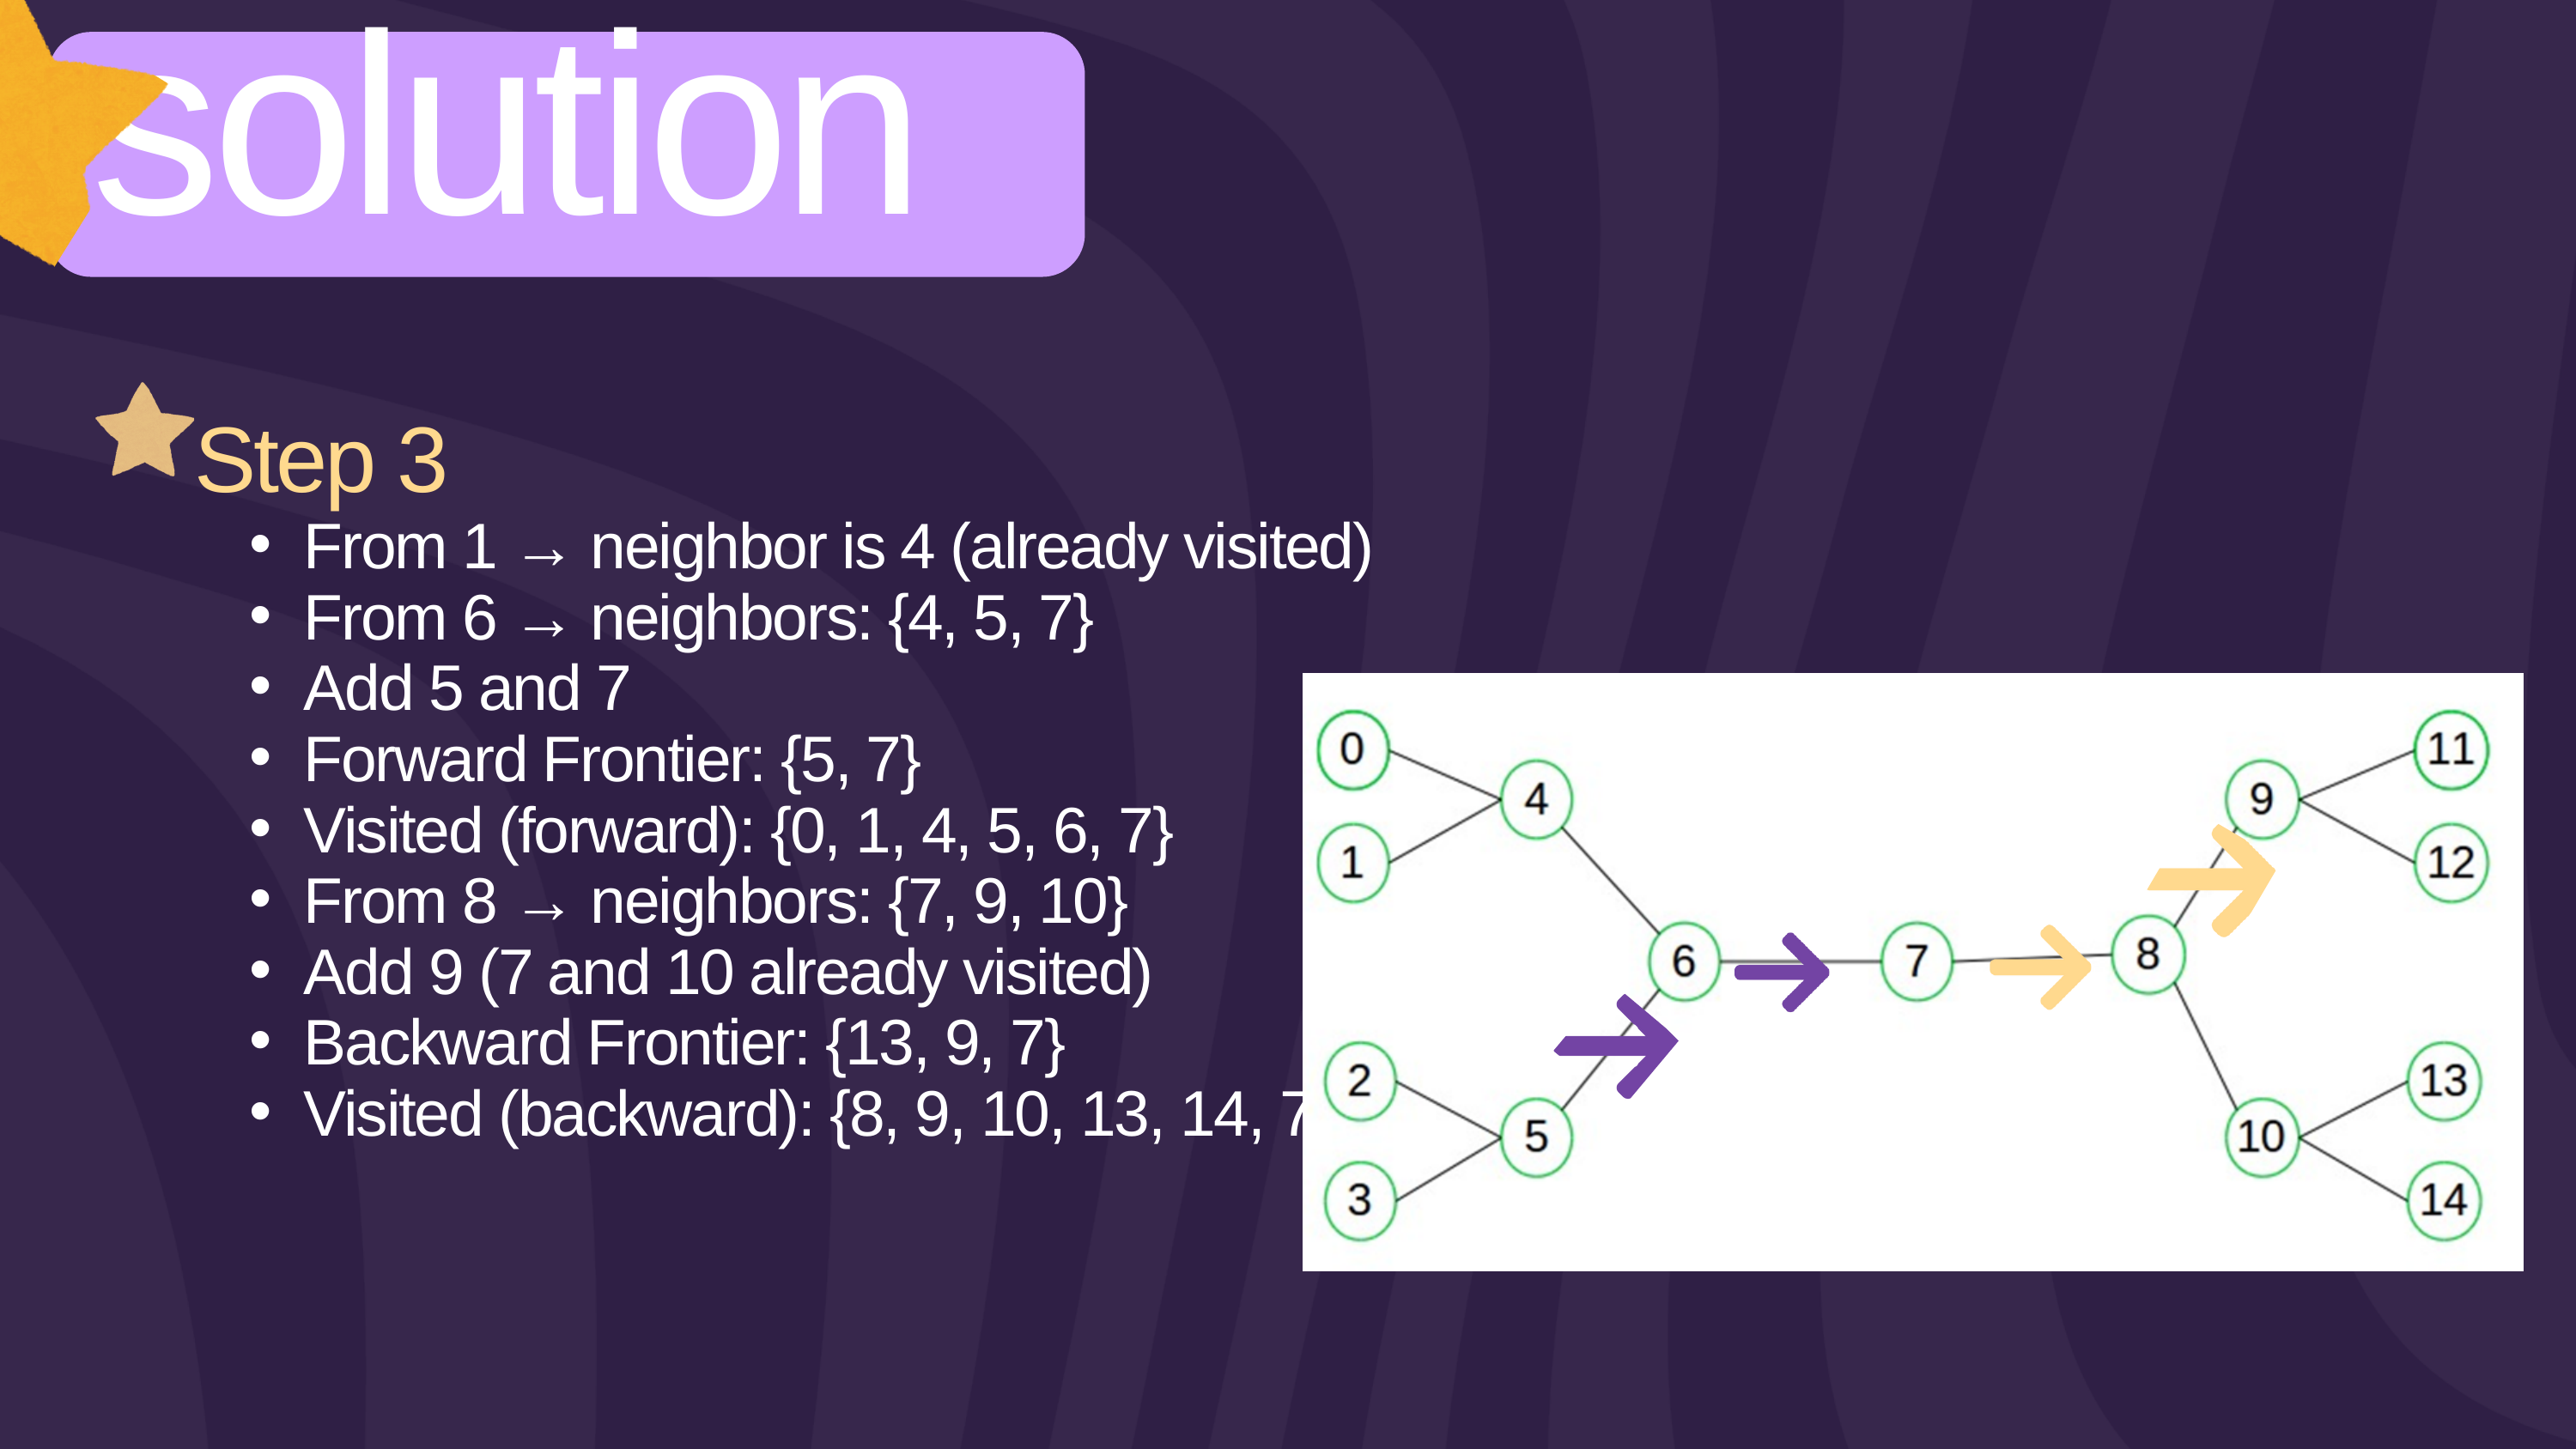

solution

Step 3
From 1 → neighbor is 4 (already visited)
From 6 → neighbors: {4, 5, 7}
Add 5 and 7
Forward Frontier: {5, 7}
Visited (forward): {0, 1, 4, 5, 6, 7}
From 8 → neighbors: {7, 9, 10}
Add 9 (7 and 10 already visited)
Backward Frontier: {13, 9, 7}
Visited (backward): {8, 9, 10, 13, 14, 7}